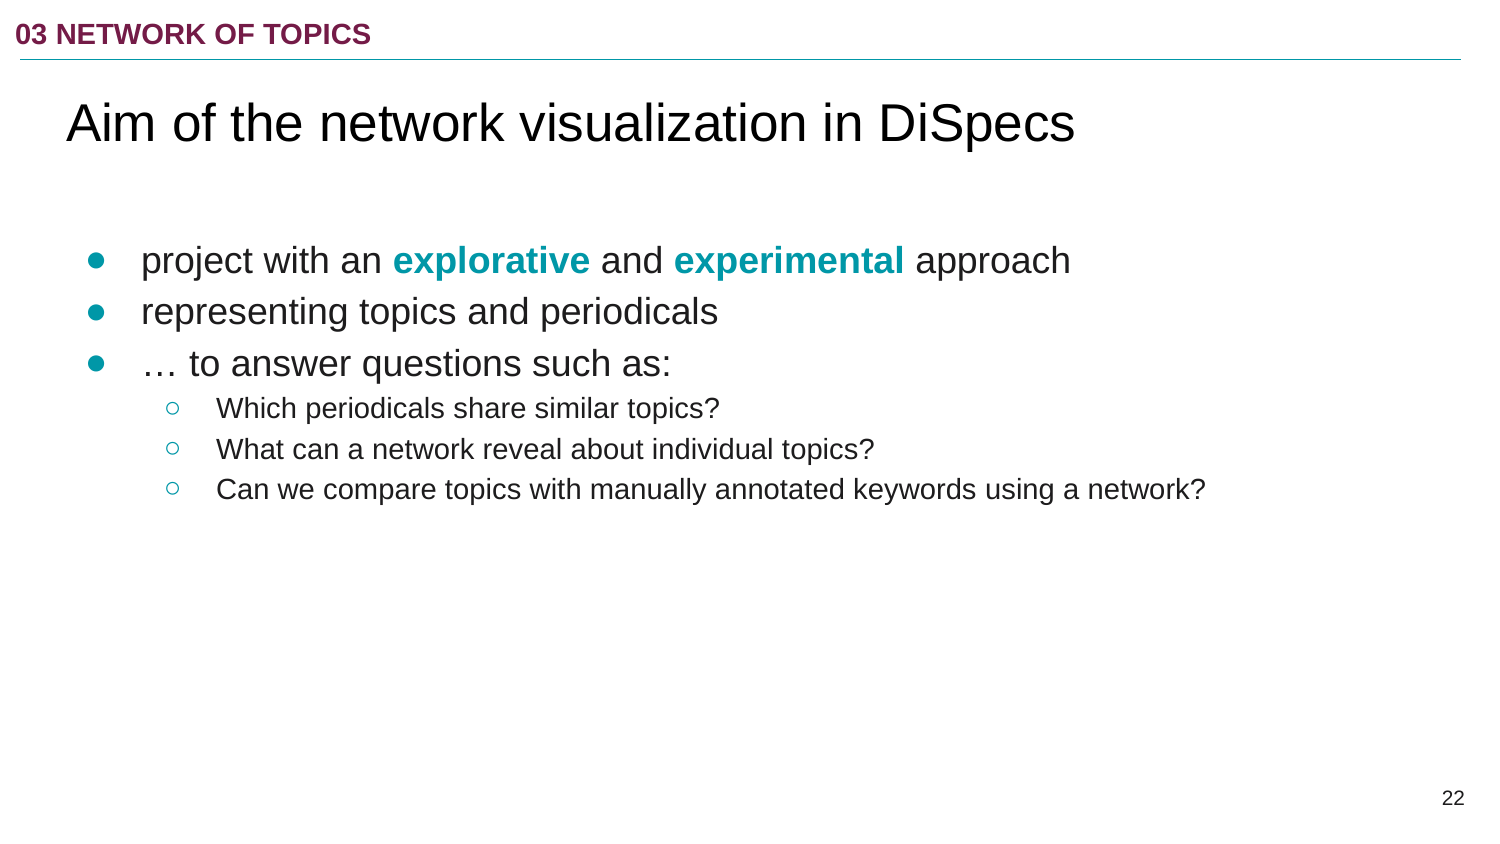

03 NETWORK OF TOPICS
# Aim of the network visualization in DiSpecs
project with an explorative and experimental approach
representing topics and periodicals
… to answer questions such as:
Which periodicals share similar topics?
What can a network reveal about individual topics?
Can we compare topics with manually annotated keywords using a network?
22